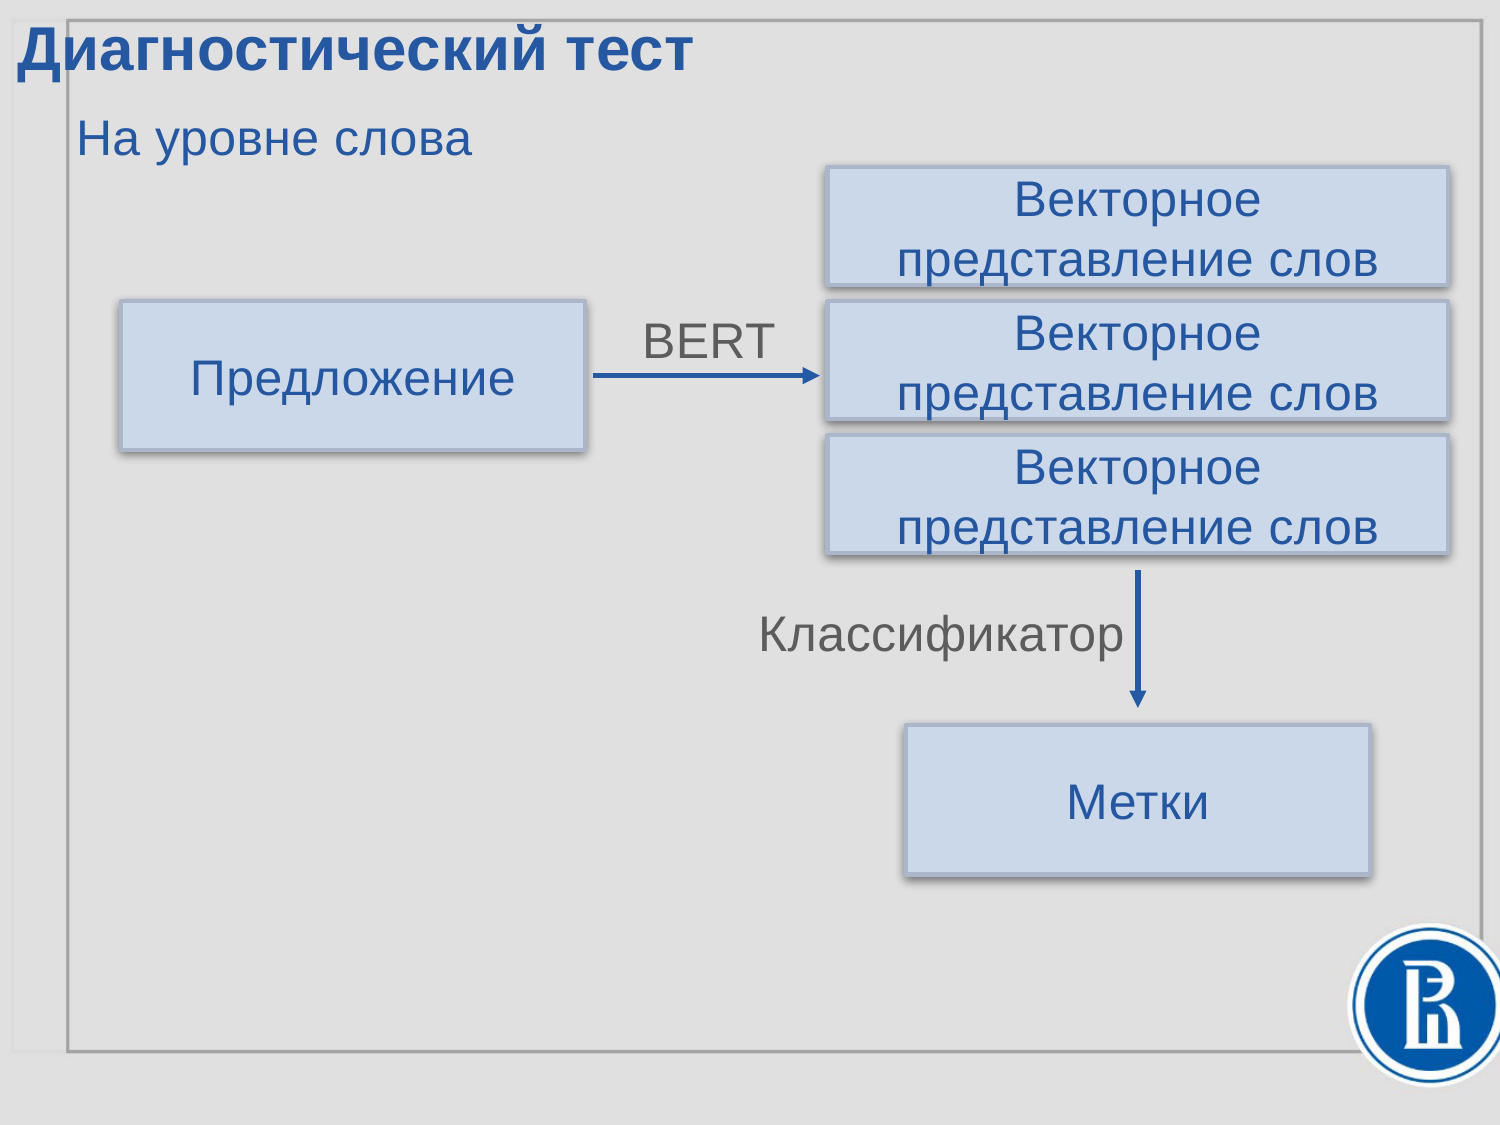

Диагностический тест
На уровне слова
Векторное представление слов
Предложение
Векторное представление слов
BERT

Векторное представление слов

Классификатор
Метки